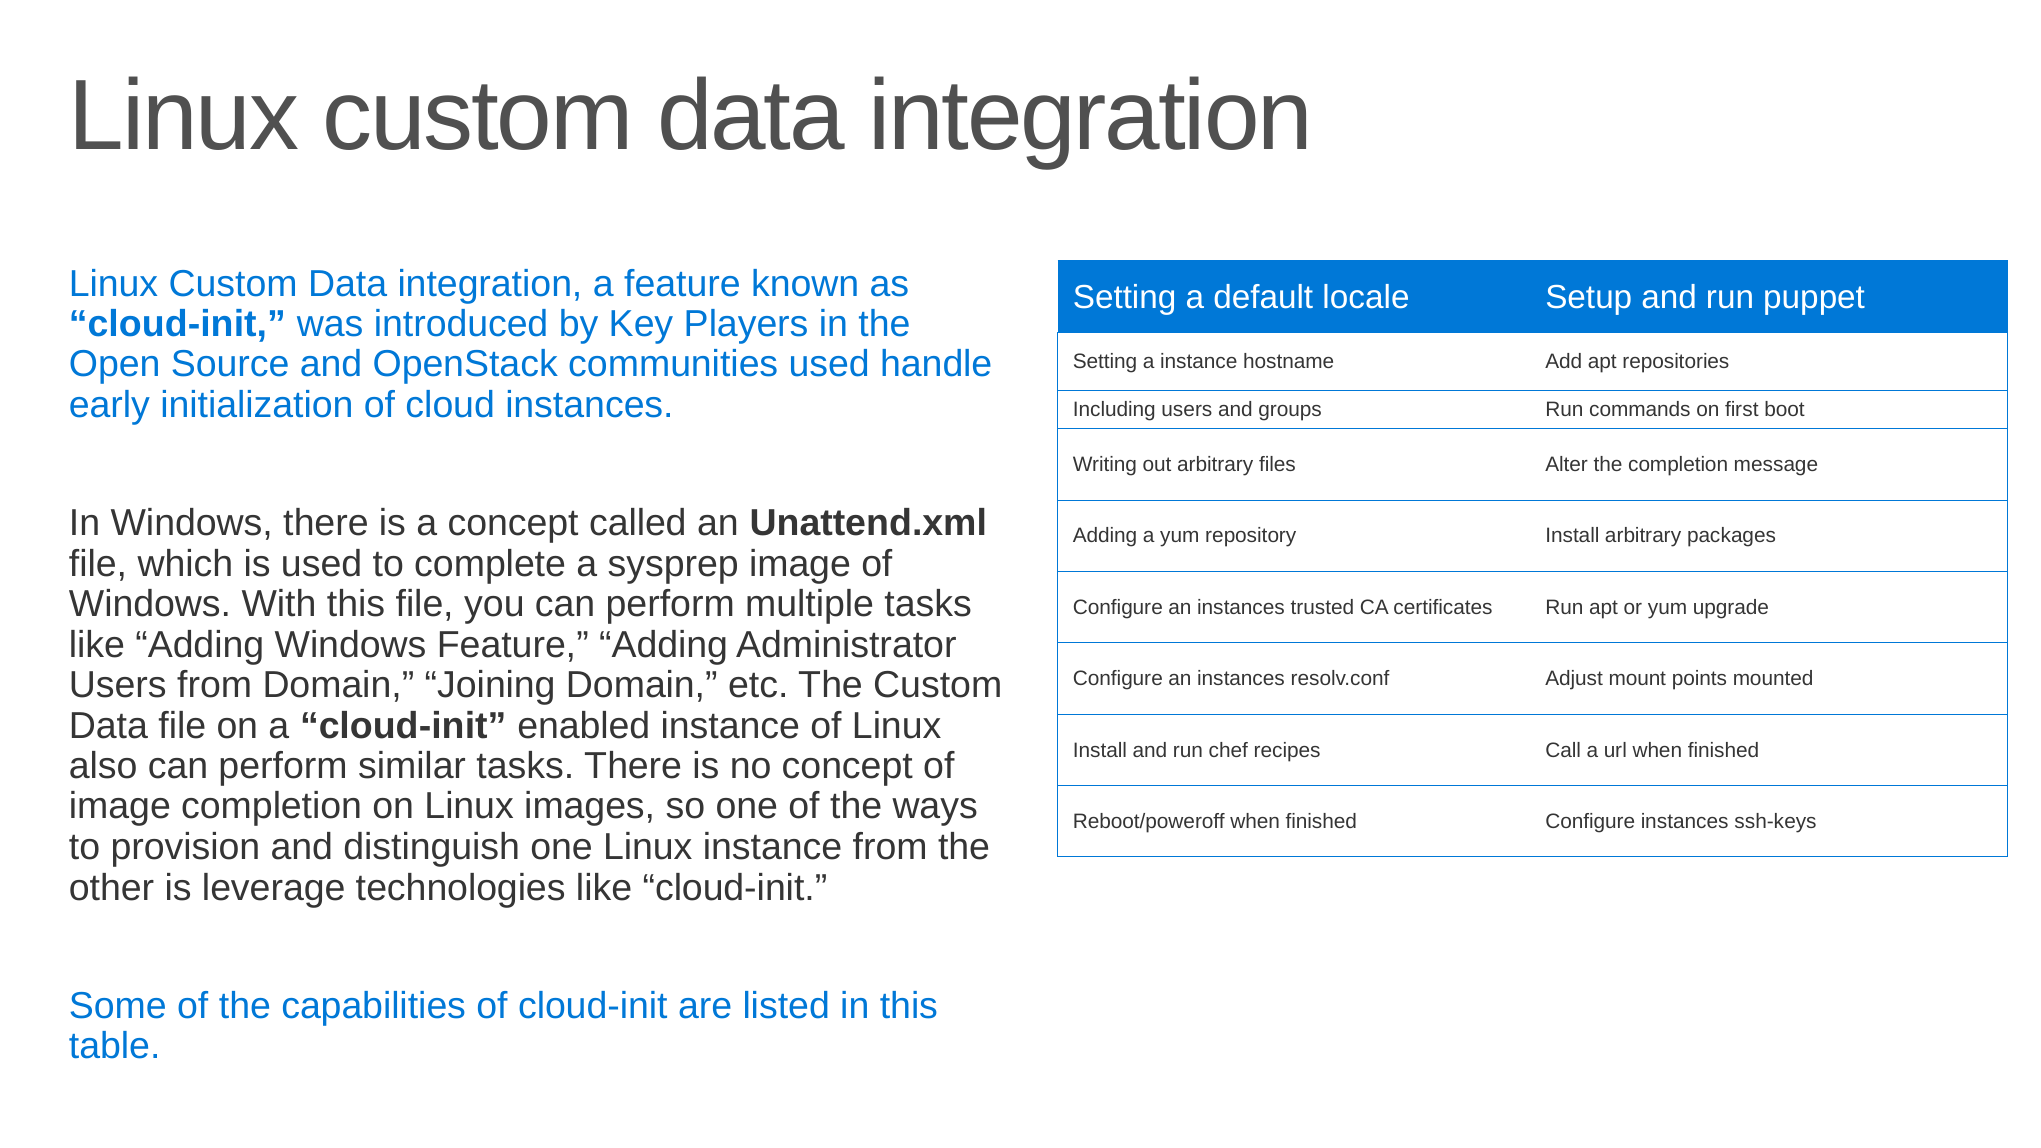

# Linux custom data integration
Linux Custom Data integration, a feature known as “cloud-init,” was introduced by Key Players in the Open Source and OpenStack communities used handle early initialization of cloud instances.

In Windows, there is a concept called an Unattend.xml file, which is used to complete a sysprep image of Windows. With this file, you can perform multiple tasks like “Adding Windows Feature,” “Adding Administrator Users from Domain,” “Joining Domain,” etc. The Custom Data file on a “cloud-init” enabled instance of Linux also can perform similar tasks. There is no concept of image completion on Linux images, so one of the ways to provision and distinguish one Linux instance from the other is leverage technologies like “cloud-init.”

Some of the capabilities of cloud-init are listed in this table.

| Setting a default locale | Setup and run puppet |
| --- | --- |
| Setting a instance hostname | Add apt repositories |
| Including users and groups | Run commands on first boot |
| Writing out arbitrary files | Alter the completion message |
| Adding a yum repository | Install arbitrary packages |
| Configure an instances trusted CA certificates | Run apt or yum upgrade |
| Configure an instances resolv.conf | Adjust mount points mounted |
| Install and run chef recipes | Call a url when finished |
| Reboot/poweroff when finished | Configure instances ssh-keys |